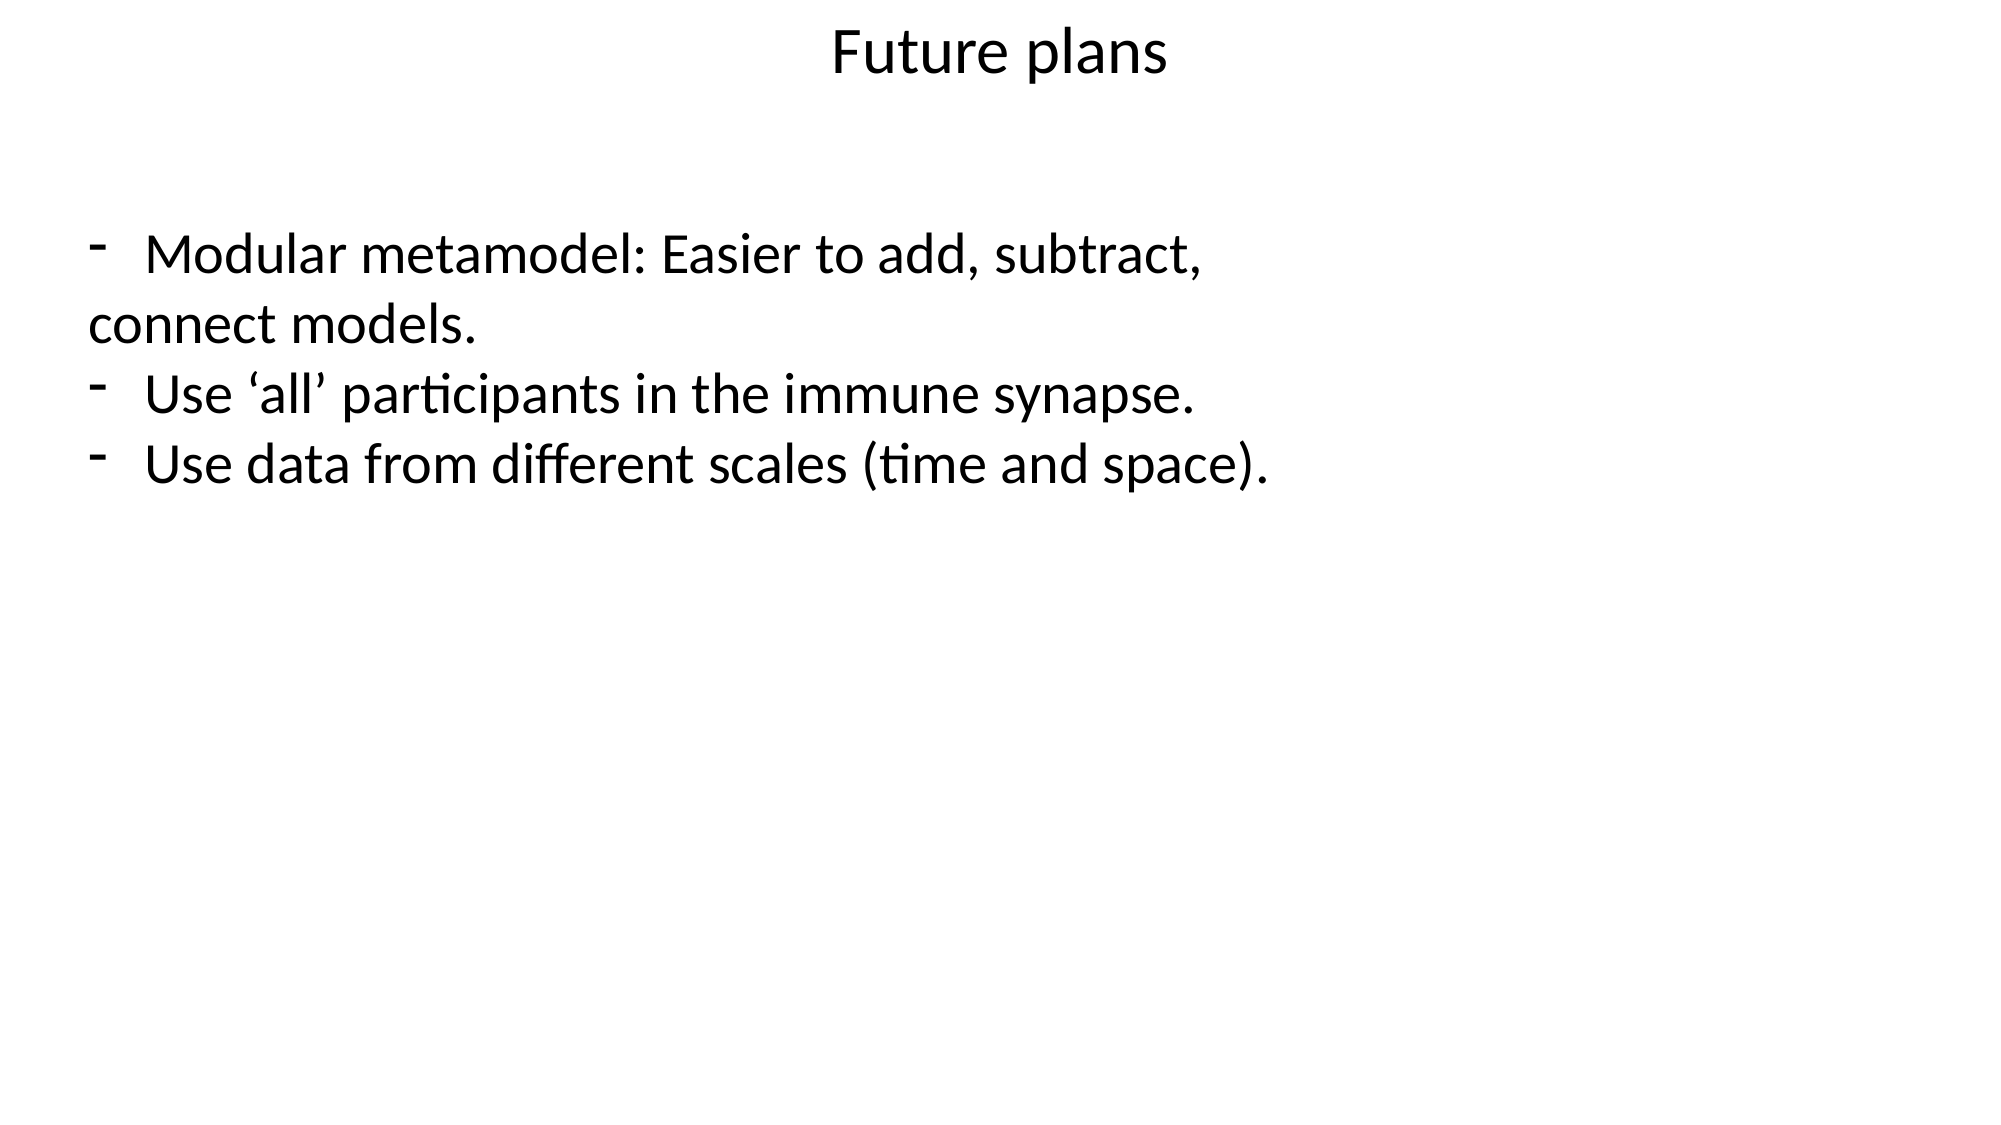

Future plans
Modular metamodel: Easier to add, subtract,
connect models.
Use ‘all’ participants in the immune synapse.
Use data from different scales (time and space).